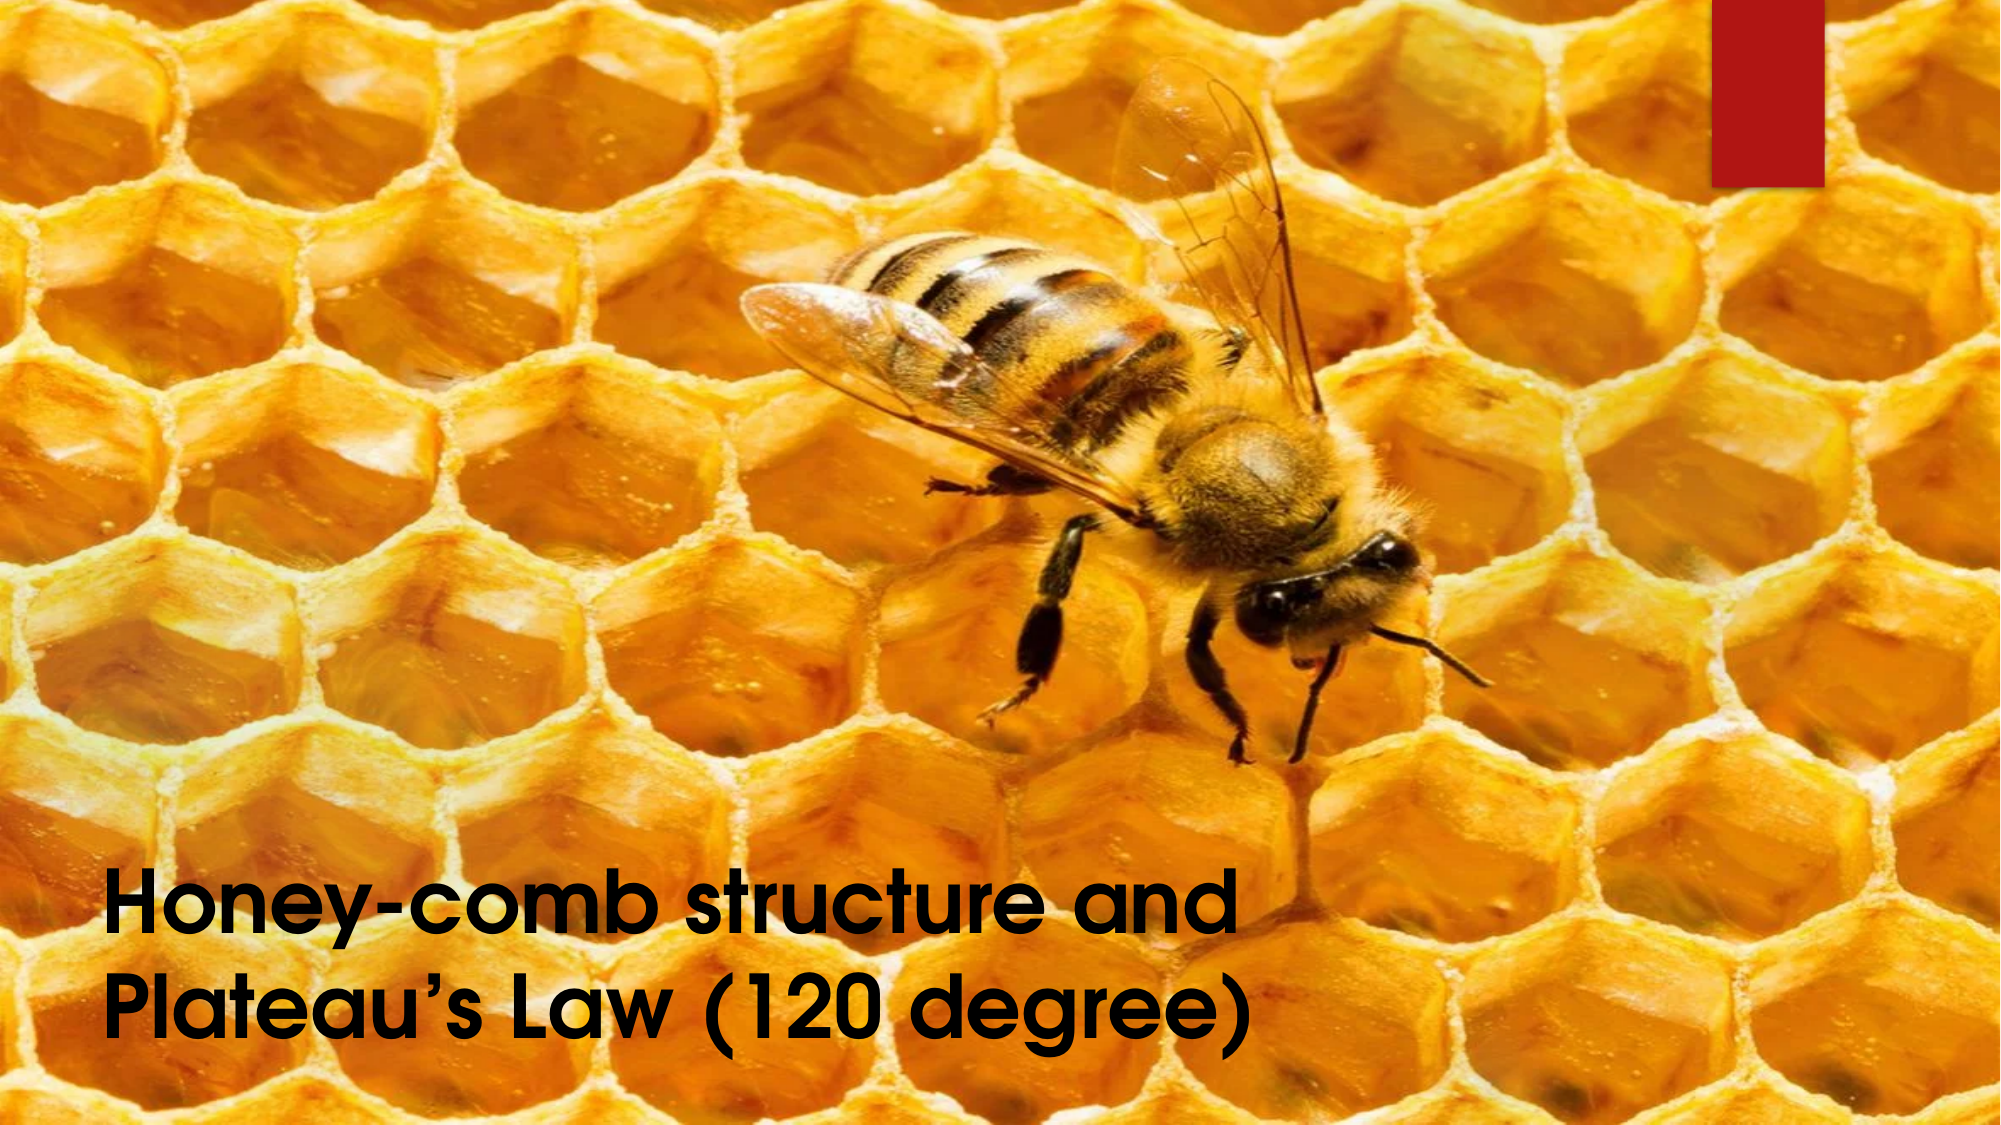

# Honey-comb structure and Plateau’s Law (120 degree)